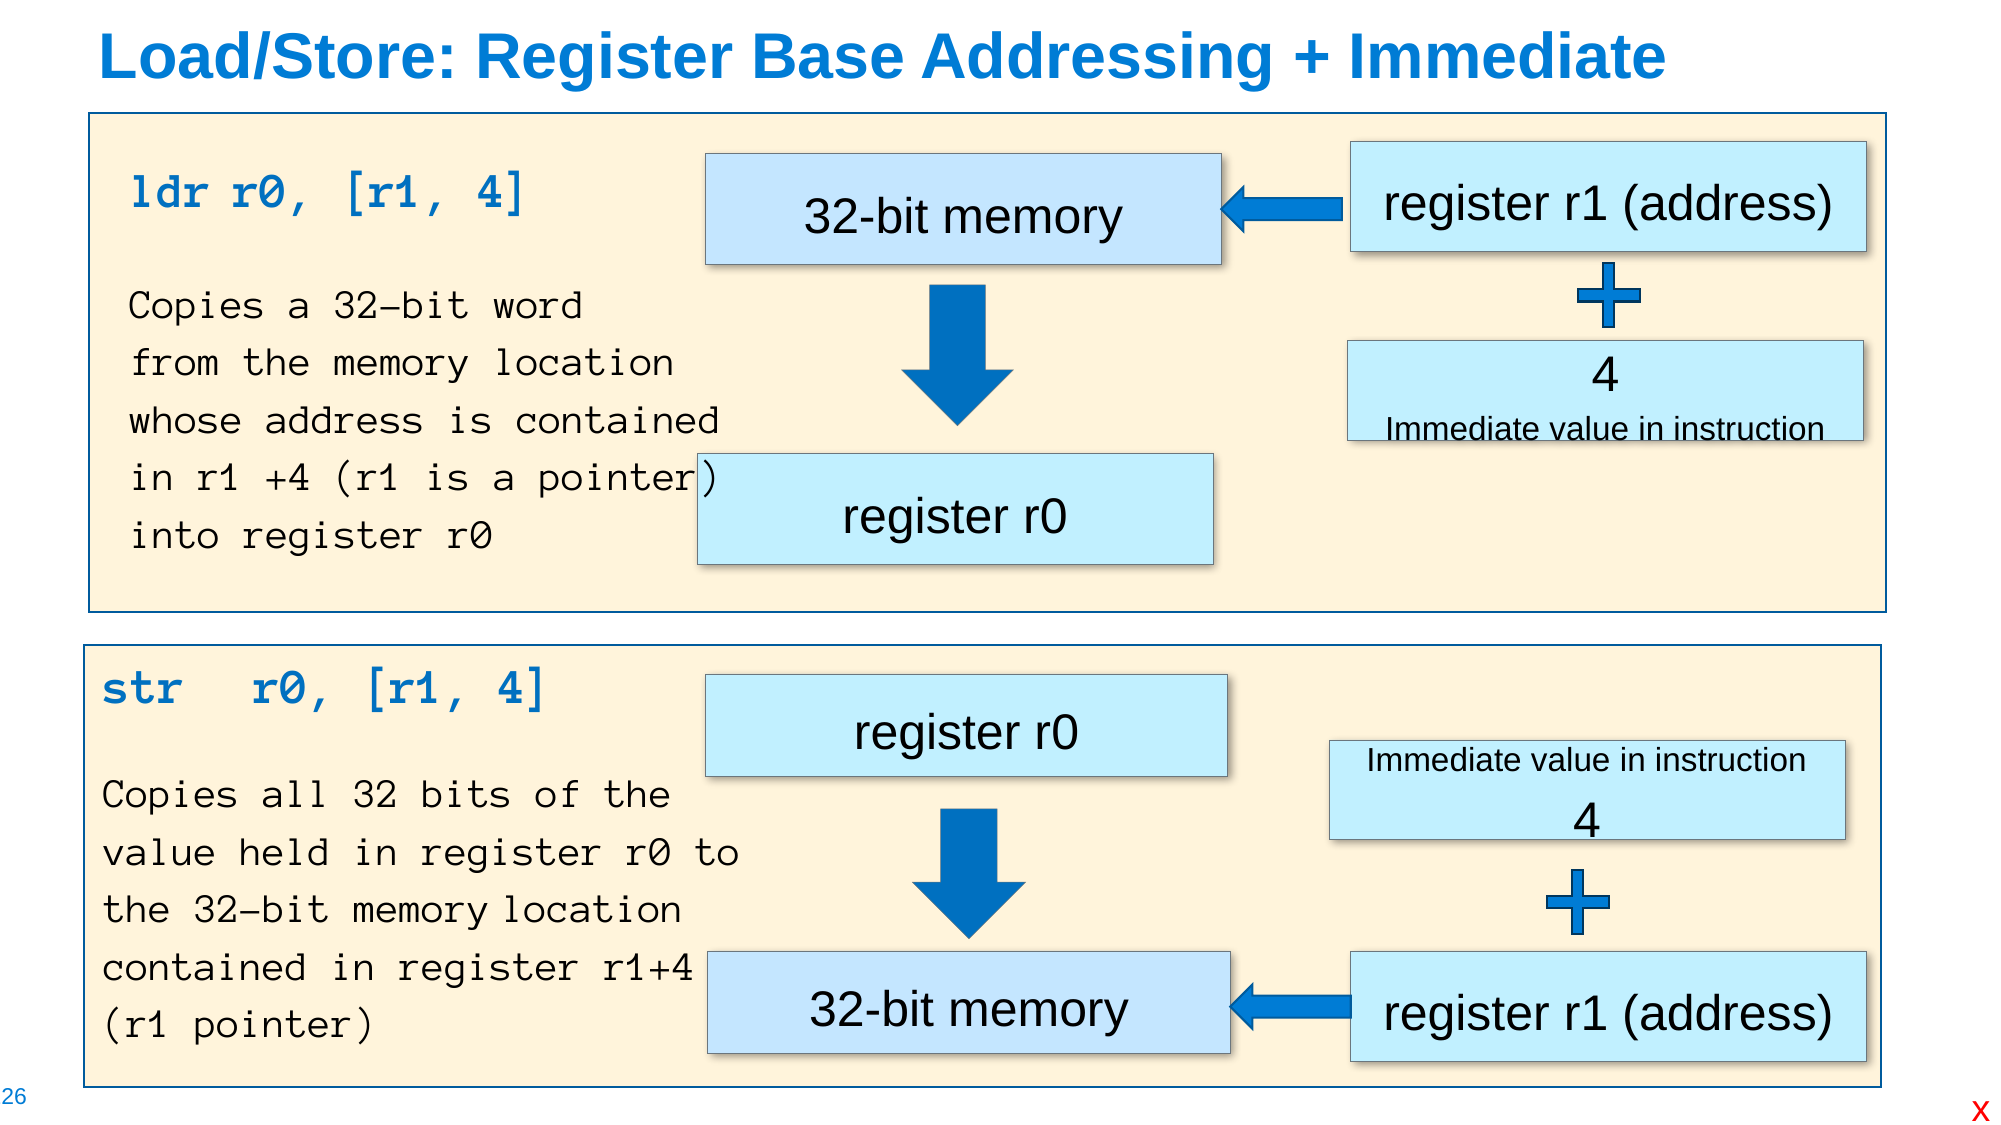

# Load/Store: Register Base Addressing + Immediate

ldr	r0, [r1, 4]

Copies a 32-bit word
from the memory location
whose address is contained
in r1 +4 (r1 is a pointer)
into register r0
register r1 (address)
32-bit memory

4
Immediate value in instruction
register r0

str	r0, [r1, 4]

Copies all 32 bits of the value held in register r0 to the 32-bit memory location contained in register r1+4 (r1 pointer)
register r0

32-bit memory
register r1 (address)

Immediate value in instruction
4

x